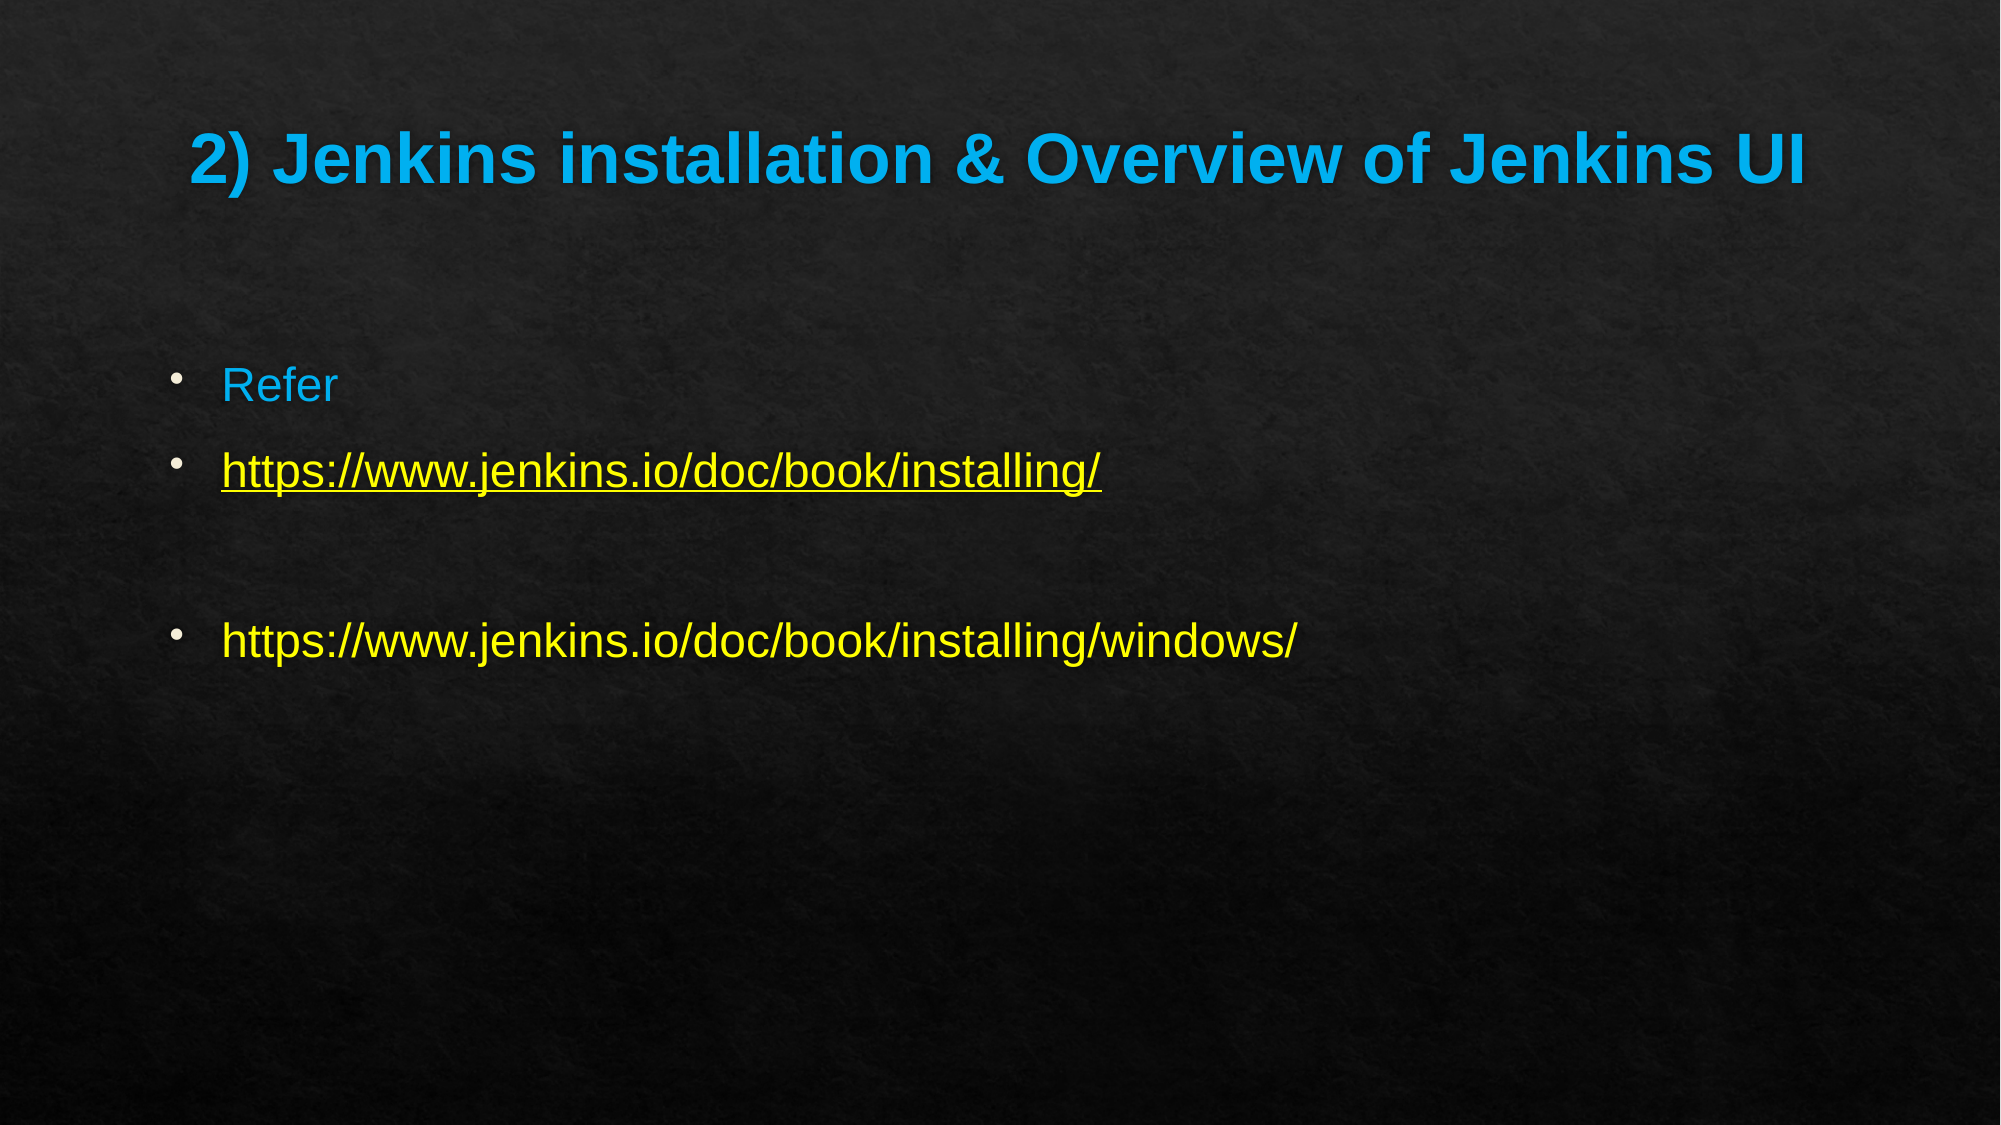

# 2) Jenkins installation & Overview of Jenkins UI
Refer
https://www.jenkins.io/doc/book/installing/

https://www.jenkins.io/doc/book/installing/windows/